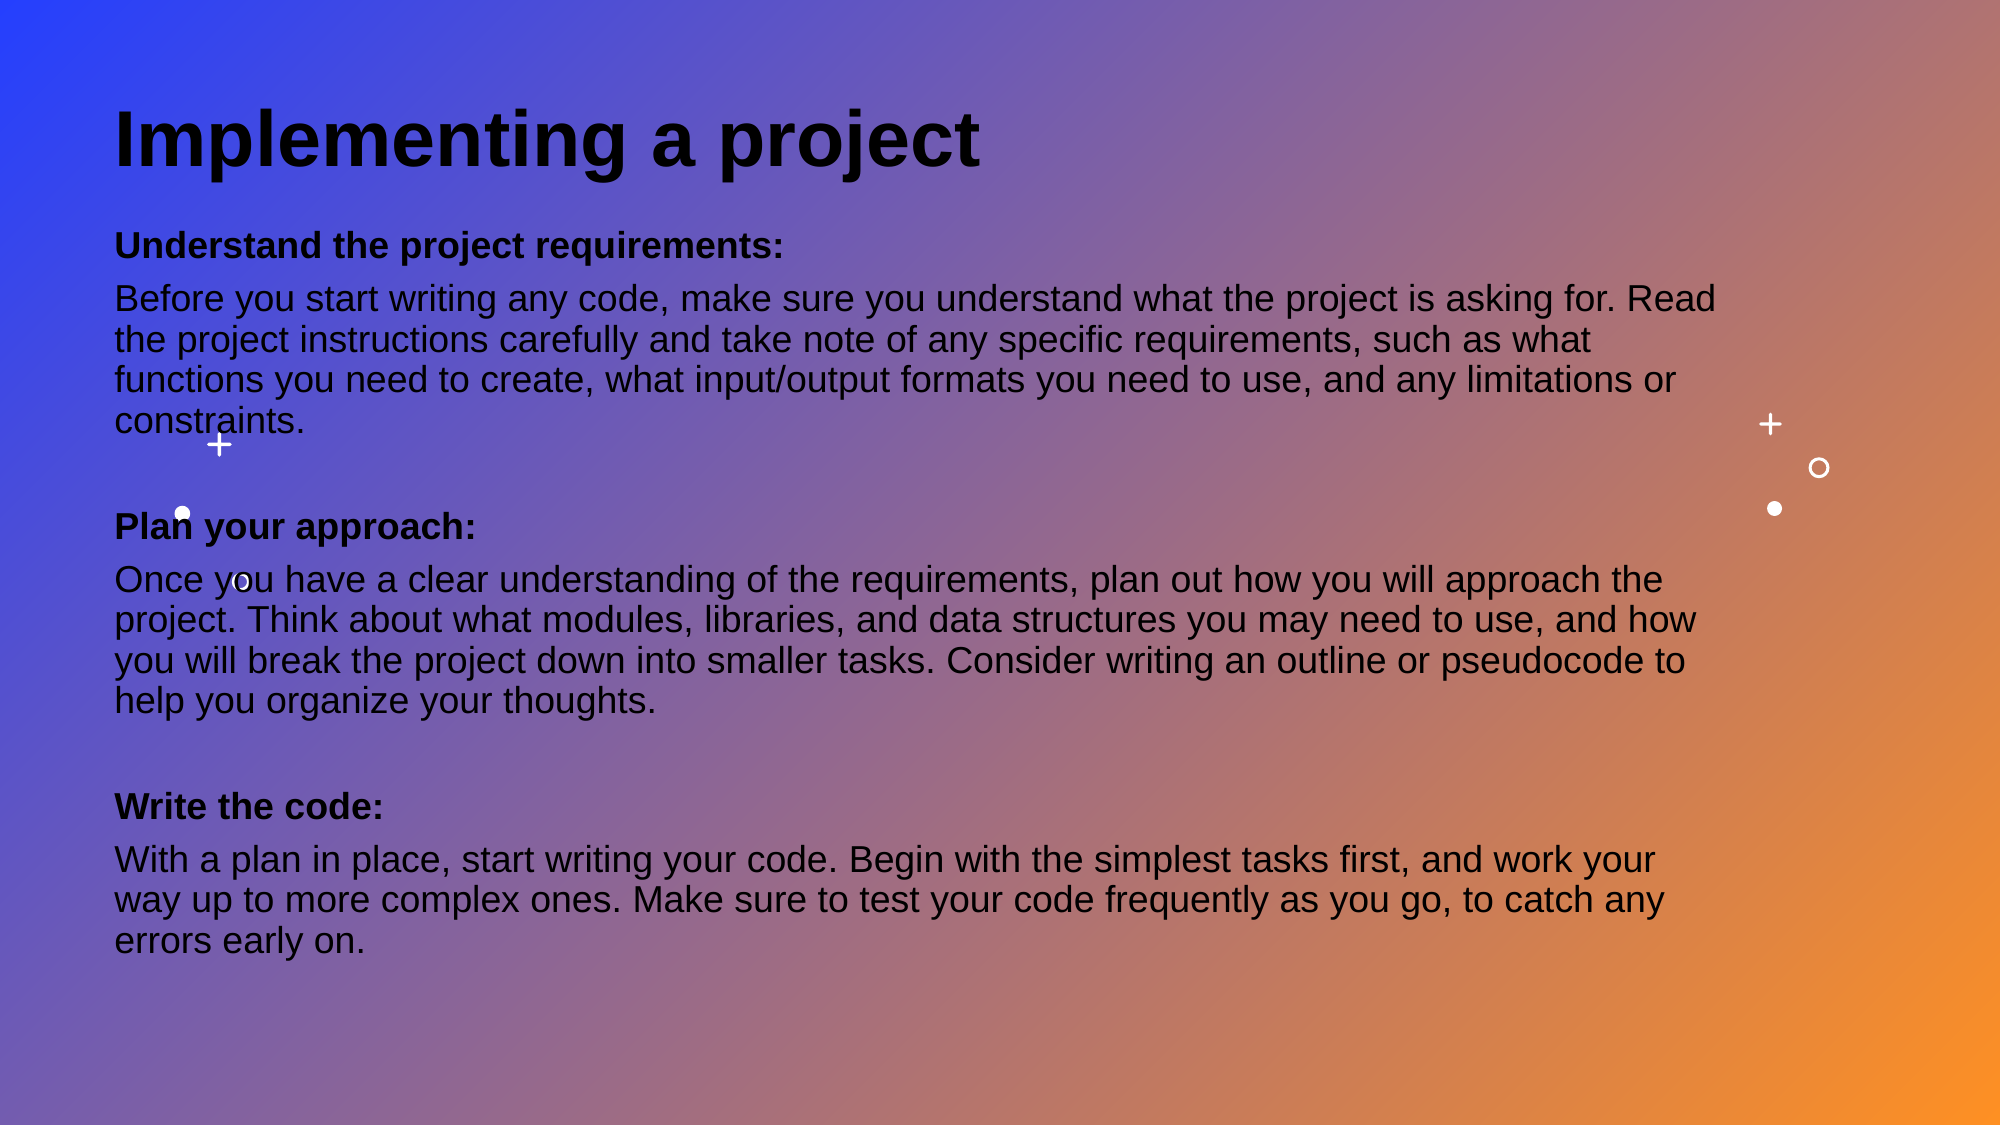

# Implementing a project
Understand the project requirements:
Before you start writing any code, make sure you understand what the project is asking for. Read the project instructions carefully and take note of any specific requirements, such as what functions you need to create, what input/output formats you need to use, and any limitations or constraints.

Plan your approach:
Once you have a clear understanding of the requirements, plan out how you will approach the project. Think about what modules, libraries, and data structures you may need to use, and how you will break the project down into smaller tasks. Consider writing an outline or pseudocode to help you organize your thoughts.

Write the code:
With a plan in place, start writing your code. Begin with the simplest tasks first, and work your way up to more complex ones. Make sure to test your code frequently as you go, to catch any errors early on.